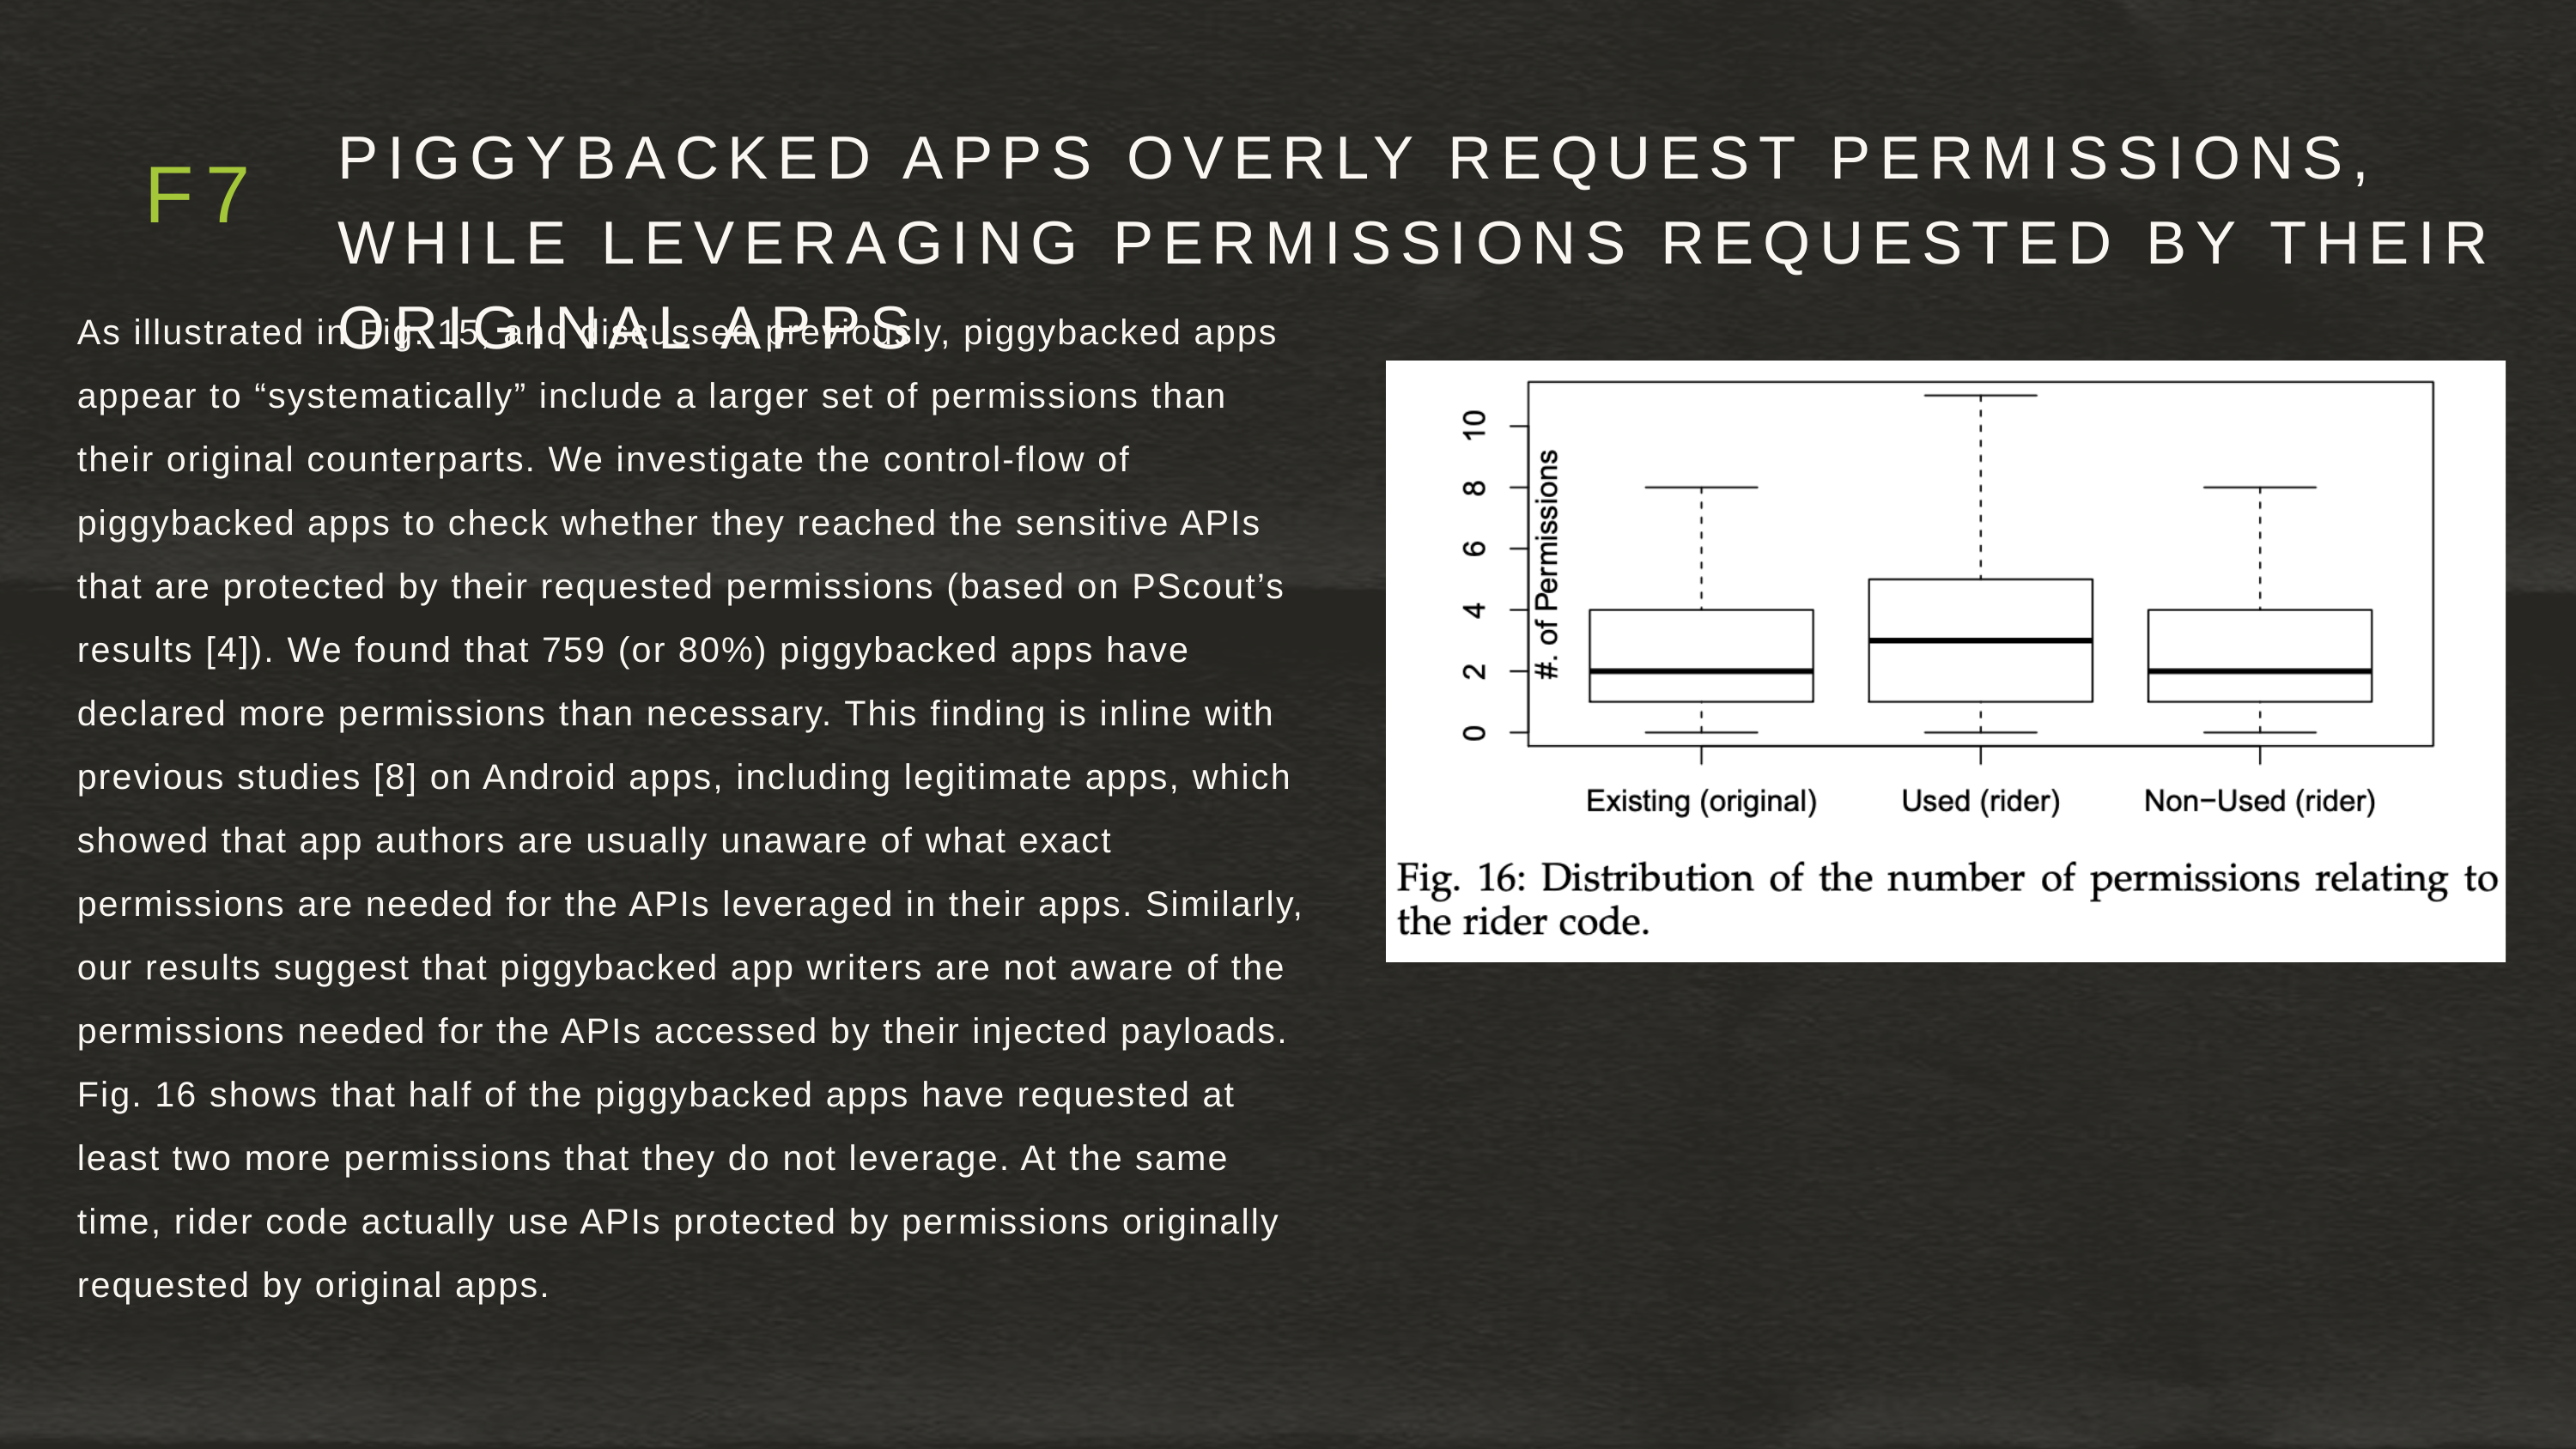

PIGGYBACKED APPS OVERLY REQUEST PERMISSIONS, WHILE LEVERAGING PERMISSIONS REQUESTED BY THEIR ORIGINAL APPS
F7
As illustrated in Fig. 15, and discussed previously, piggybacked apps appear to “systematically” include a larger set of permissions than their original counterparts. We investigate the control-flow of piggybacked apps to check whether they reached the sensitive APIs that are protected by their requested permissions (based on PScout’s results [4]). We found that 759 (or 80%) piggybacked apps have declared more permissions than necessary. This finding is inline with previous studies [8] on Android apps, including legitimate apps, which showed that app authors are usually unaware of what exact permissions are needed for the APIs leveraged in their apps. Similarly, our results suggest that piggybacked app writers are not aware of the permissions needed for the APIs accessed by their injected payloads. Fig. 16 shows that half of the piggybacked apps have requested at least two more permissions that they do not leverage. At the same time, rider code actually use APIs protected by permissions originally requested by original apps.